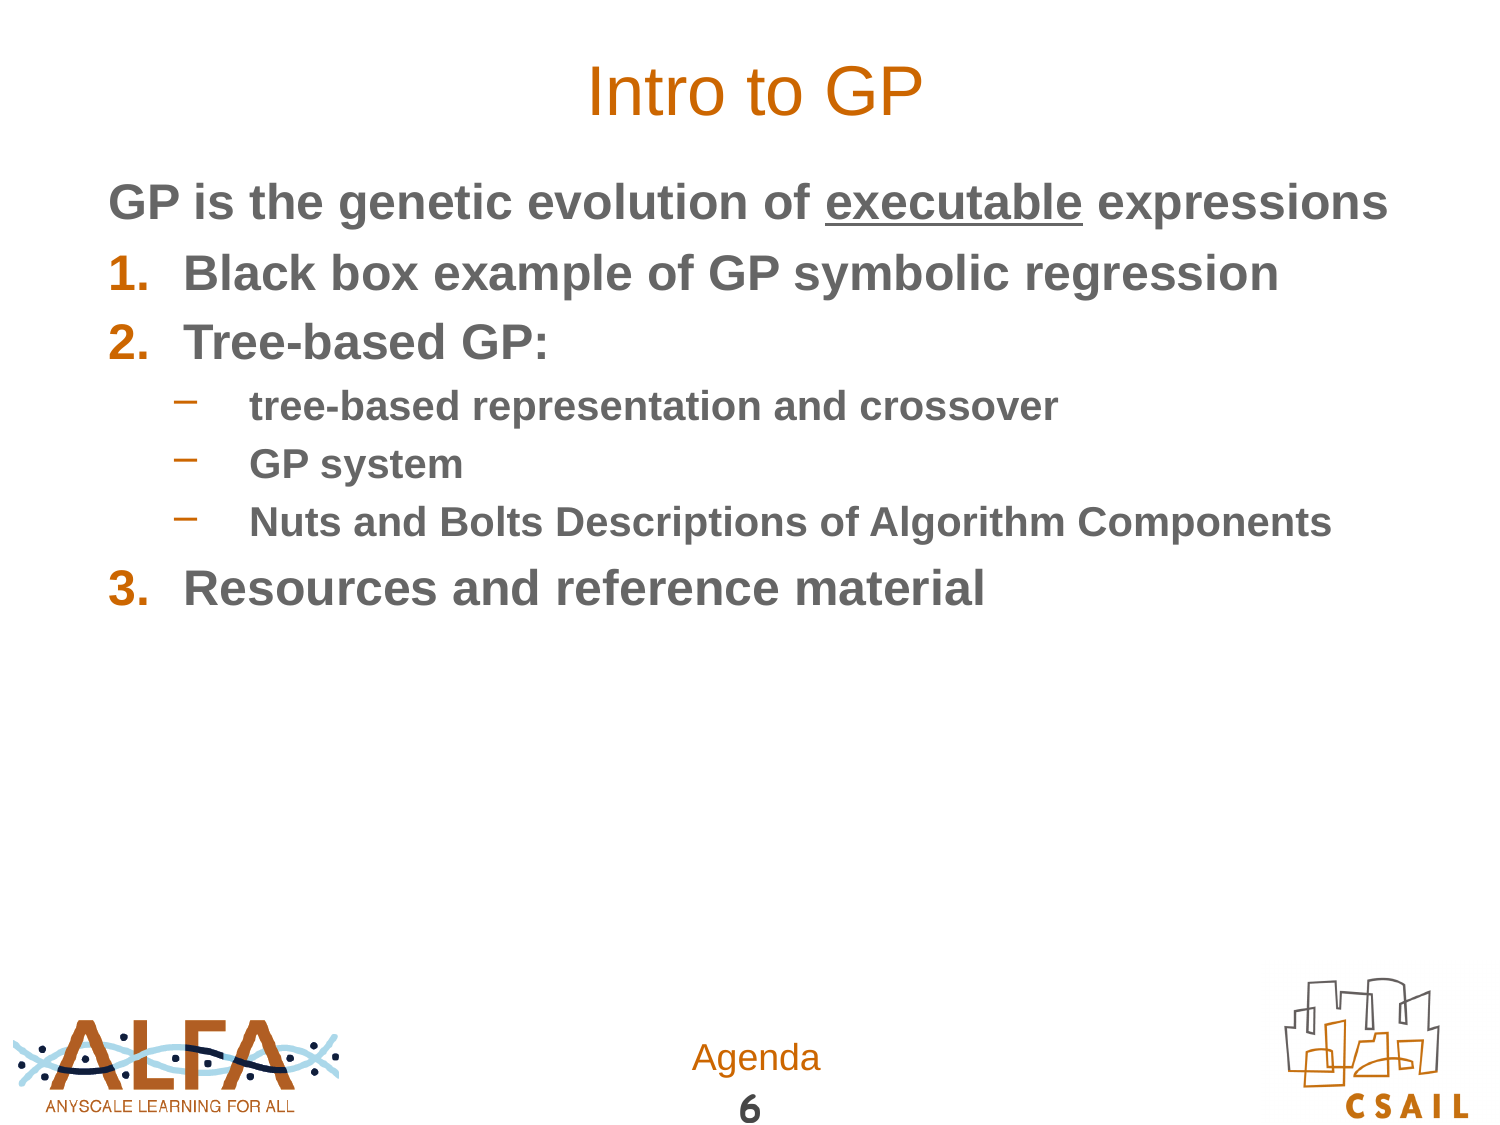

# Intro to GP
GP is the genetic evolution of executable expressions
Black box example of GP symbolic regression
Tree-based GP:
tree-based representation and crossover
GP system
Nuts and Bolts Descriptions of Algorithm Components
Resources and reference material
Agenda
6